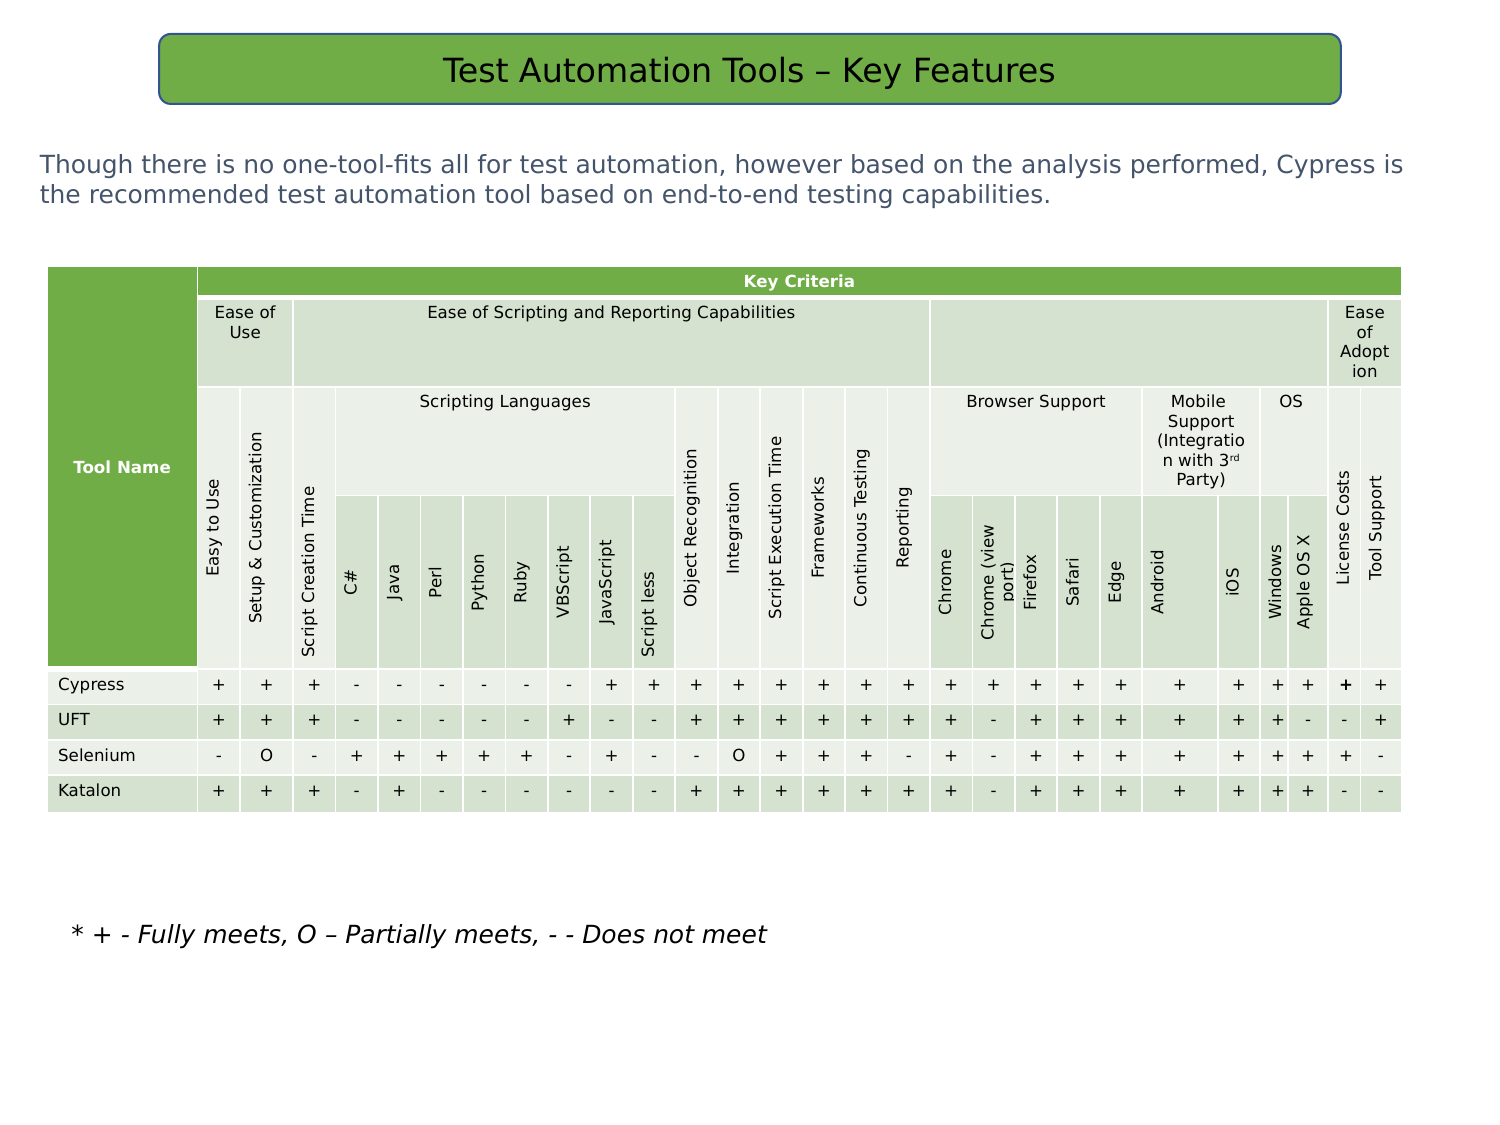

Test Automation Tools – Key Features
Though there is no one-tool-fits all for test automation, however based on the analysis performed, Cypress is the recommended test automation tool based on end-to-end testing capabilities.
| Tool Name | Key Criteria |  |  |  |  |  |  |  |  |  |  |  |  |  |  |  |  |  |  |  |  |  |  |  |  |  |  |  |
| --- | --- | --- | --- | --- | --- | --- | --- | --- | --- | --- | --- | --- | --- | --- | --- | --- | --- | --- | --- | --- | --- | --- | --- | --- | --- | --- | --- | --- |
|  | Ease of Use |  | Ease of Scripting and Reporting Capabilities |  |  |  |  |  |  |  |  |  |  |  |  |  |  |  |  |  |  |  |  |  |  |  | Ease of Adoption |  |
|  | Easy to Use | Setup & Customization | Script Creation Time | Scripting Languages |  |  |  |  |  |  |  | Object Recognition | Integration | Script Execution Time | Frameworks | Continuous Testing | Reporting | Browser Support |  |  |  |  | Mobile Support (Integration with 3rd Party) |  | OS |  | License Costs | Tool Support |
|  |  |  |  | C# | Java | Perl | Python | Ruby | VBScript | JavaScript | Script less |  |  |  |  |  |  | Chrome | Chrome (view port) | Firefox | Safari | Edge | Android | iOS | Windows | Apple OS X |  |  |
| Cypress | + | + | + | - | - | - | - | - | - | + | + | + | + | + | + | + | + | + | + | + | + | + | + | + | + | + | + | + |
| UFT | + | + | + | - | - | - | - | - | + | - | - | + | + | + | + | + | + | + | - | + | + | + | + | + | + | - | - | + |
| Selenium | - | O | - | + | + | + | + | + | - | + | - | - | O | + | + | + | - | + | - | + | + | + | + | + | + | + | + | - |
| Katalon | + | + | + | - | + | - | - | - | - | - | - | + | + | + | + | + | + | + | - | + | + | + | + | + | + | + | - | - |
* + - Fully meets, O – Partially meets, - - Does not meet